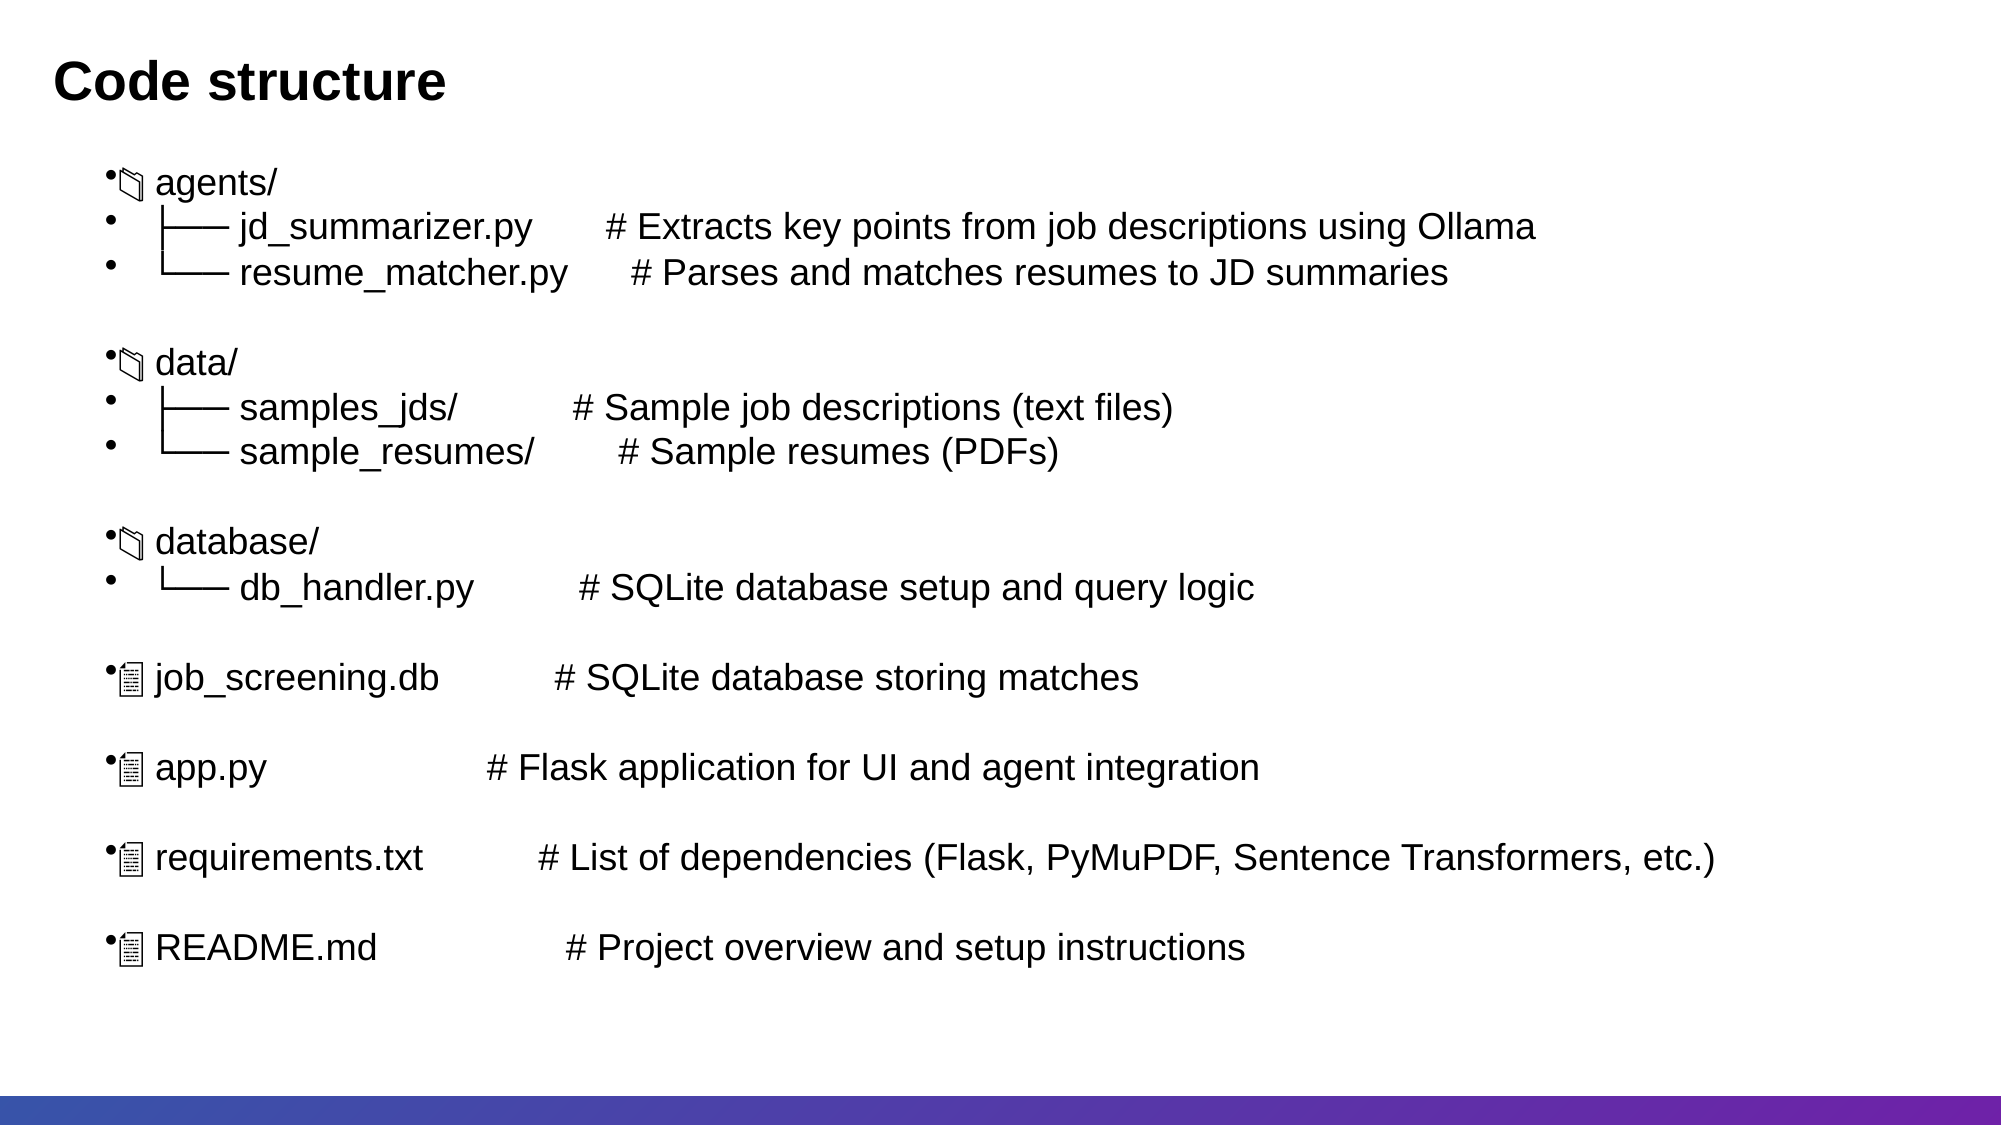

Code structure
📁 agents/
   ├── jd_summarizer.py       # Extracts key points from job descriptions using Ollama
   └── resume_matcher.py      # Parses and matches resumes to JD summaries

📁 data/
   ├── samples_jds/           # Sample job descriptions (text files)
   └── sample_resumes/        # Sample resumes (PDFs)

📁 database/
   └── db_handler.py          # SQLite database setup and query logic

📄 job_screening.db           # SQLite database storing matches

📄 app.py                     # Flask application for UI and agent integration

📄 requirements.txt           # List of dependencies (Flask, PyMuPDF, Sentence Transformers, etc.)

📄 README.md                  # Project overview and setup instructions